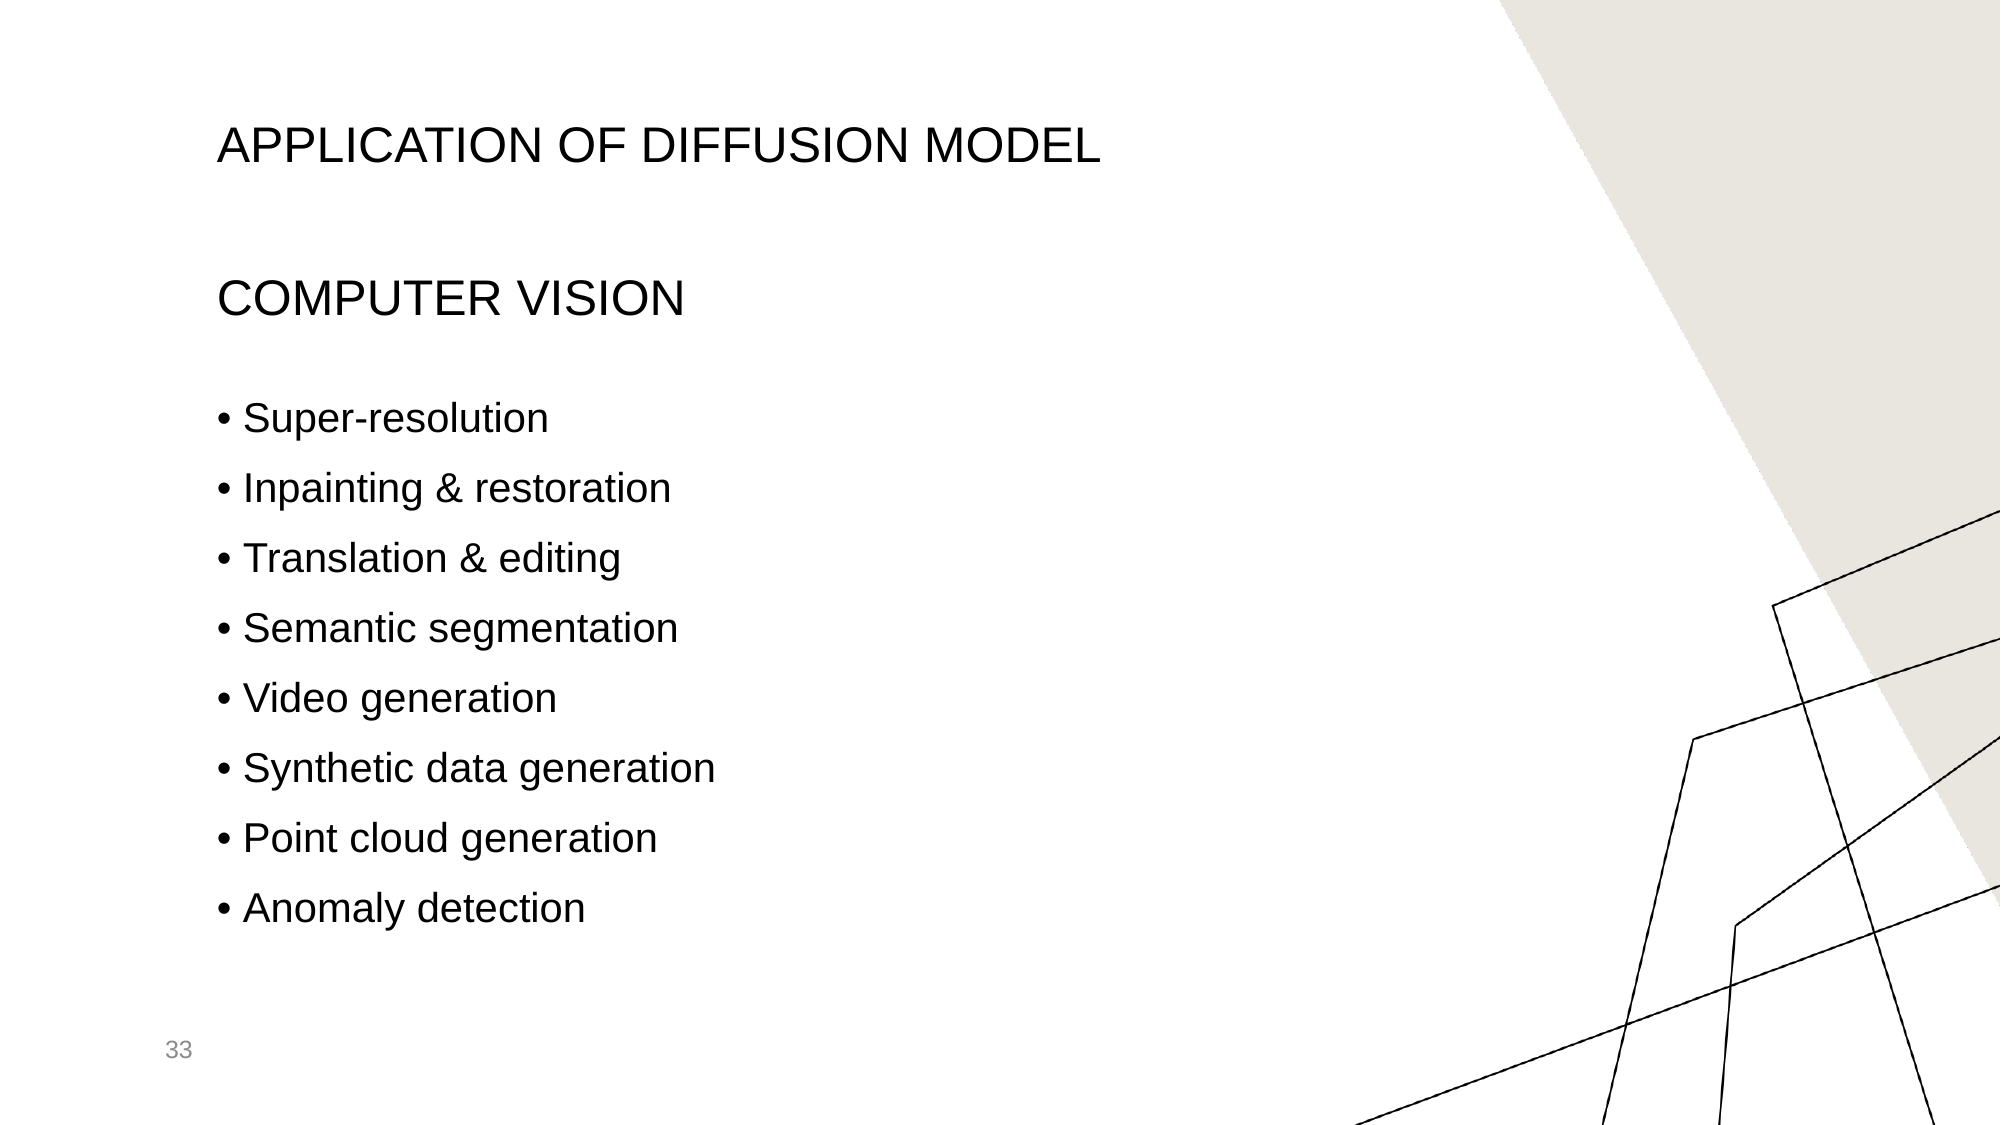

# Application of Diffusion model   Computer Vision
• Super-resolution
• Inpainting & restoration
• Translation & editing
• Semantic segmentation
• Video generation
• Synthetic data generation
• Point cloud generation
• Anomaly detection

33